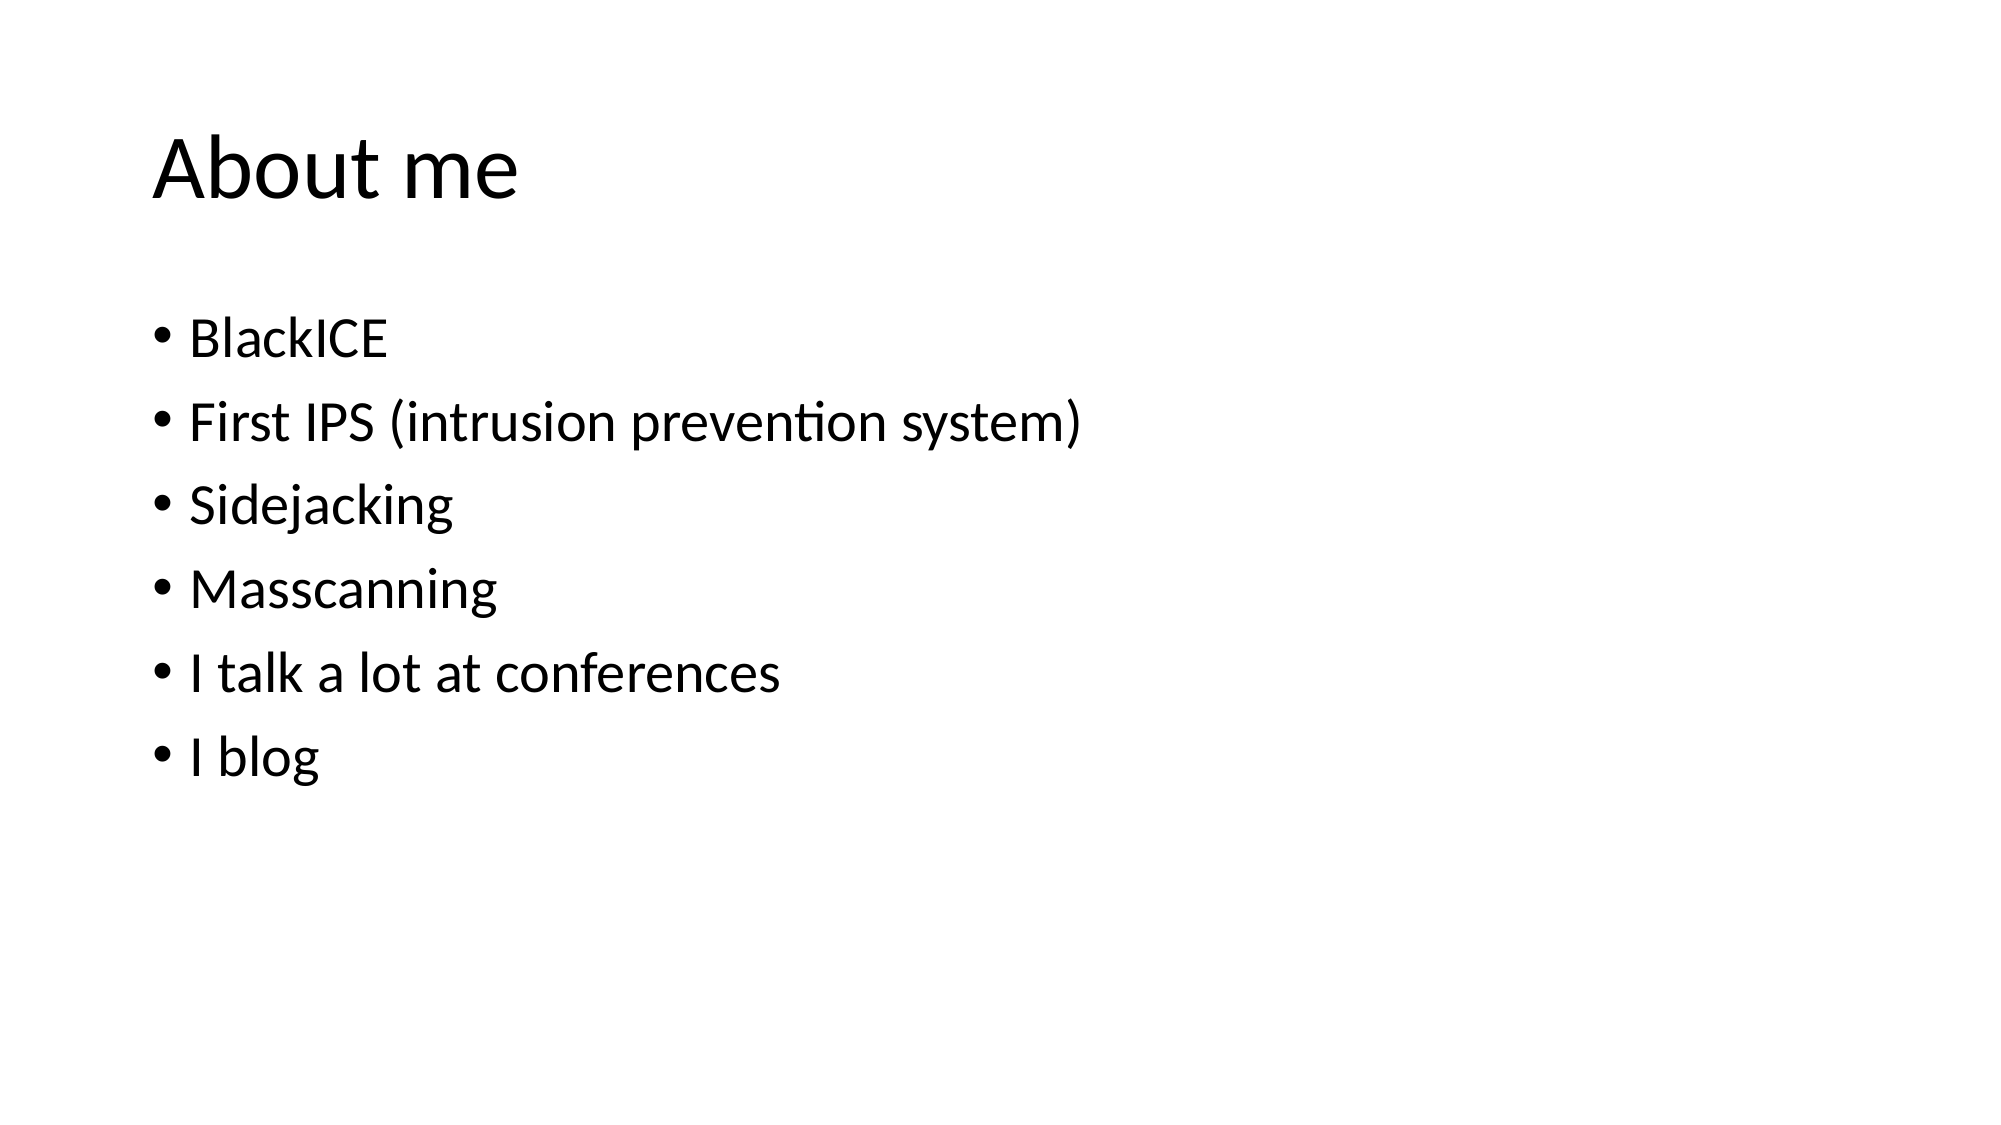

# About me
BlackICE
First IPS (intrusion prevention system)
Sidejacking
Masscanning
I talk a lot at conferences
I blog